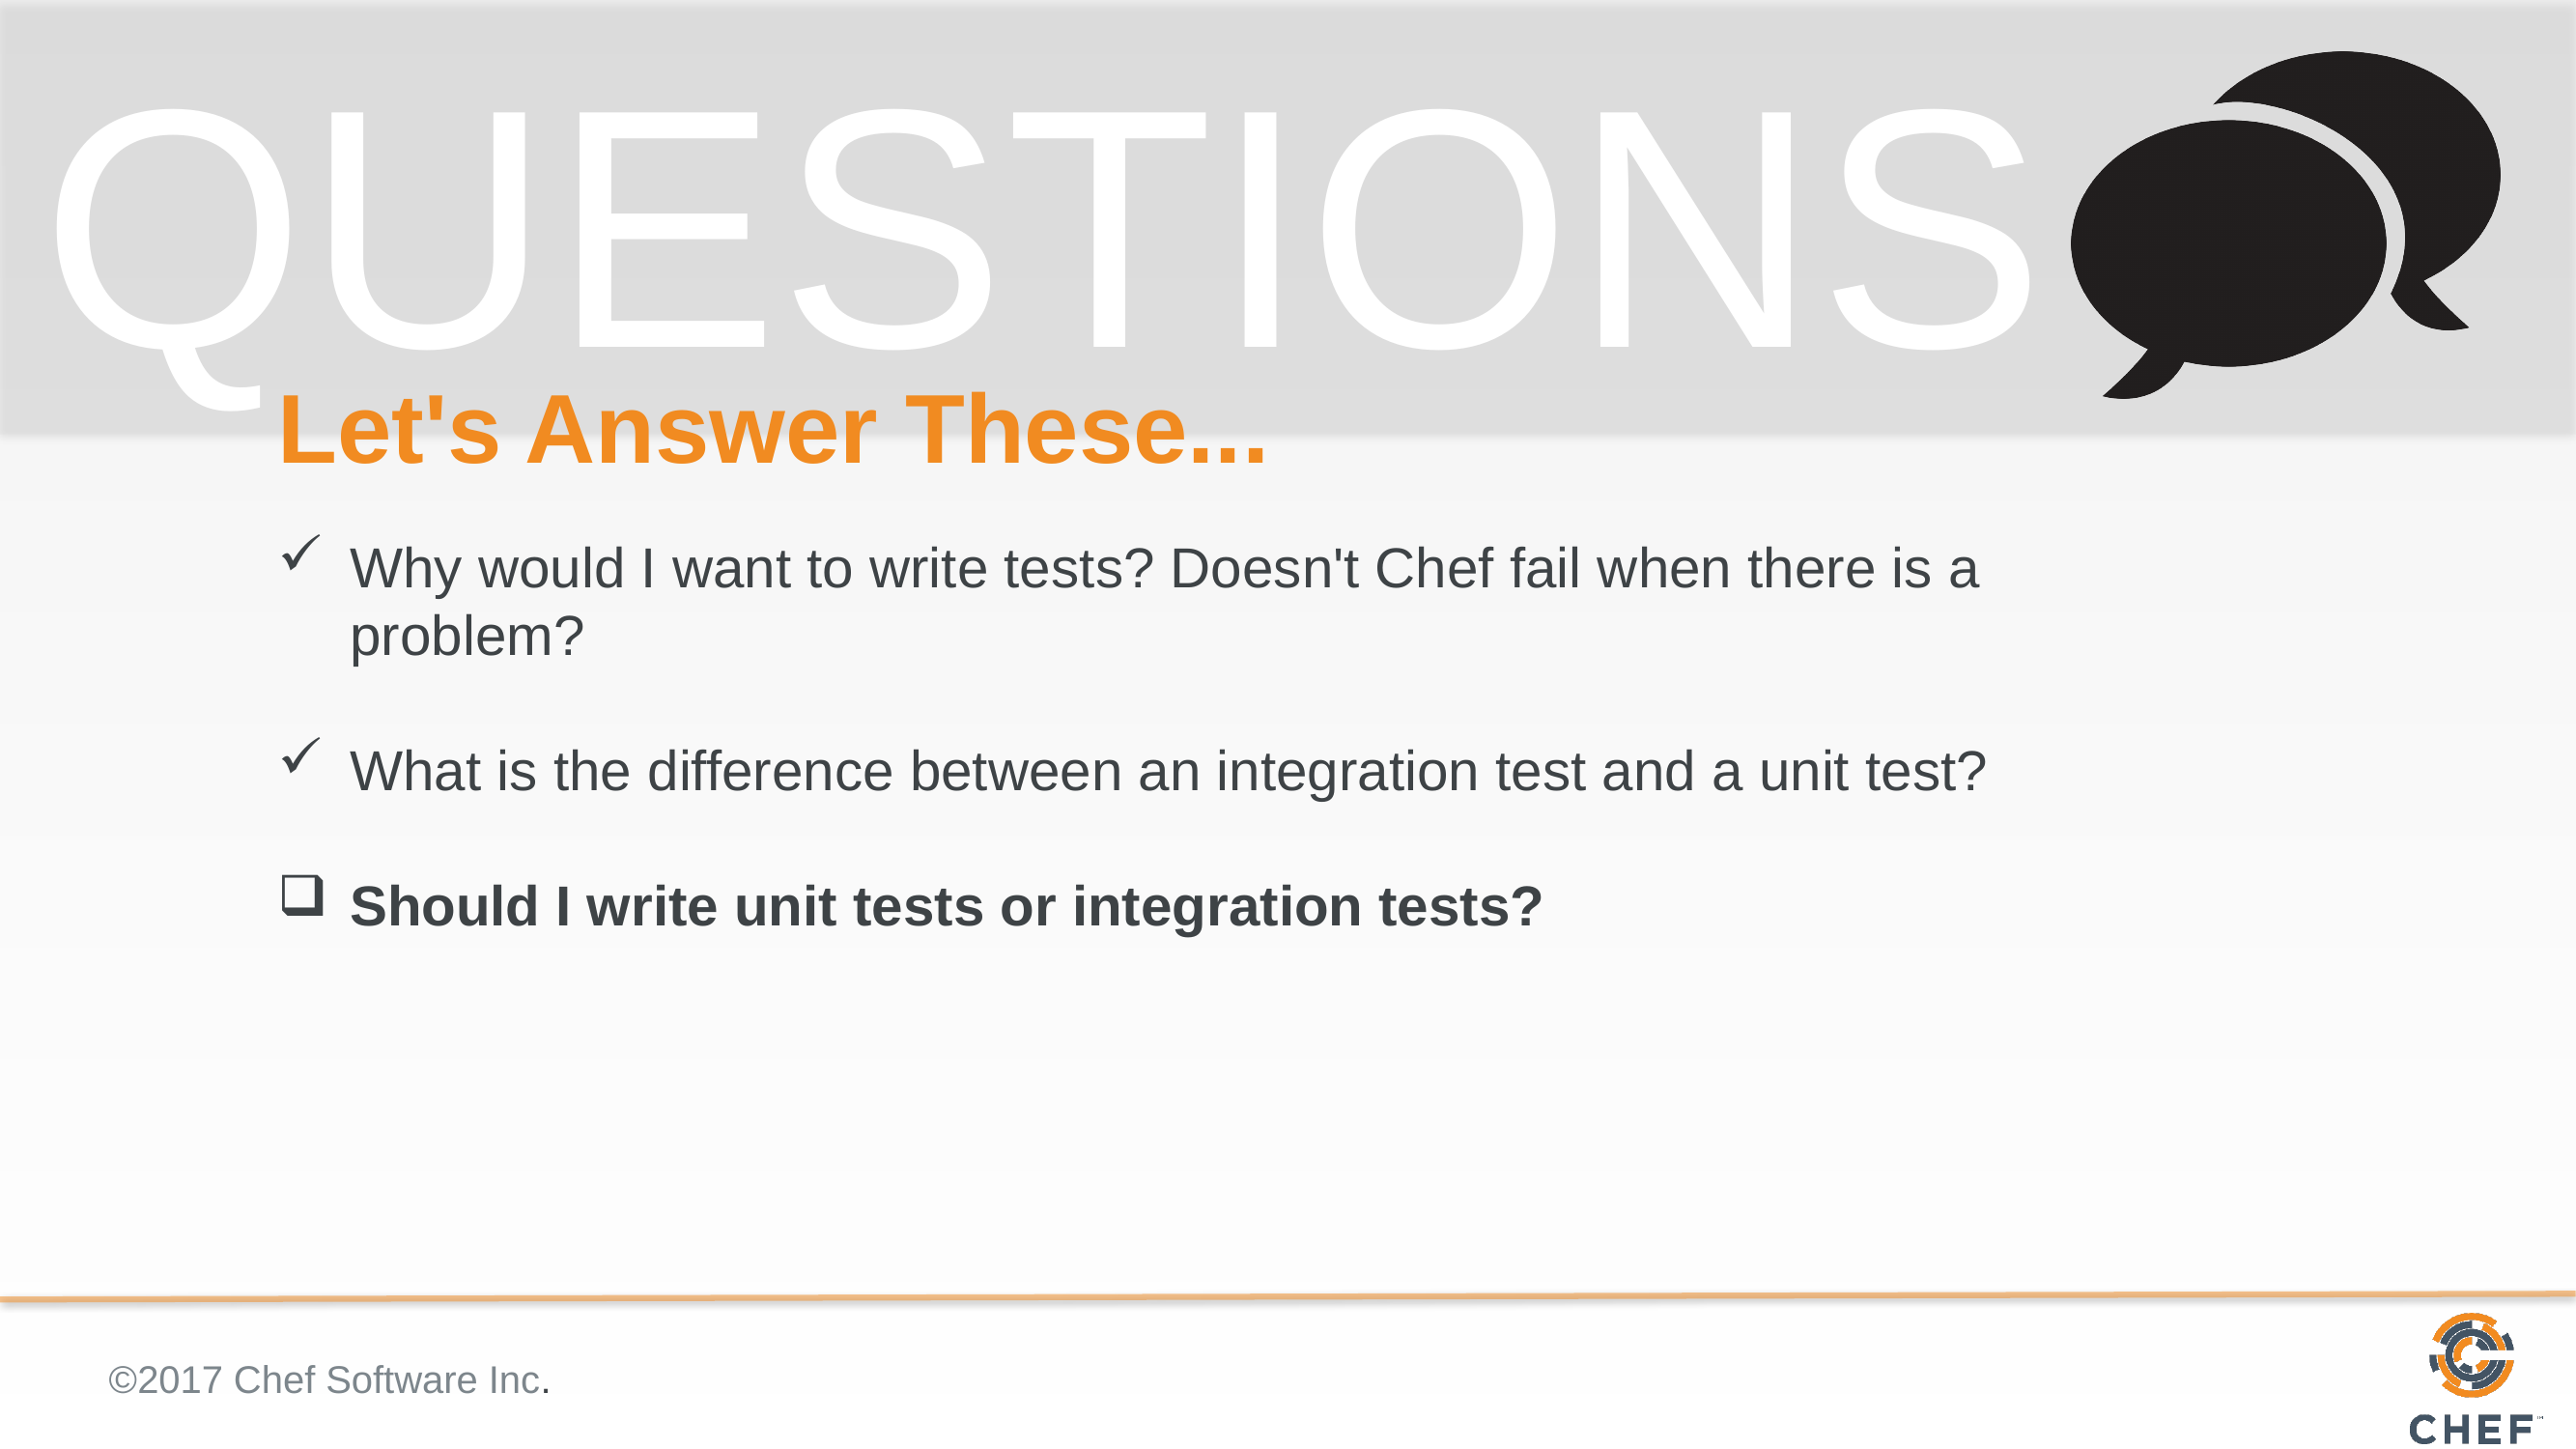

# Let's Answer These...
Why would I want to write tests? Doesn't Chef fail when there is a problem?

What is the difference between an integration test and a unit test?

Should I write unit tests or integration tests?